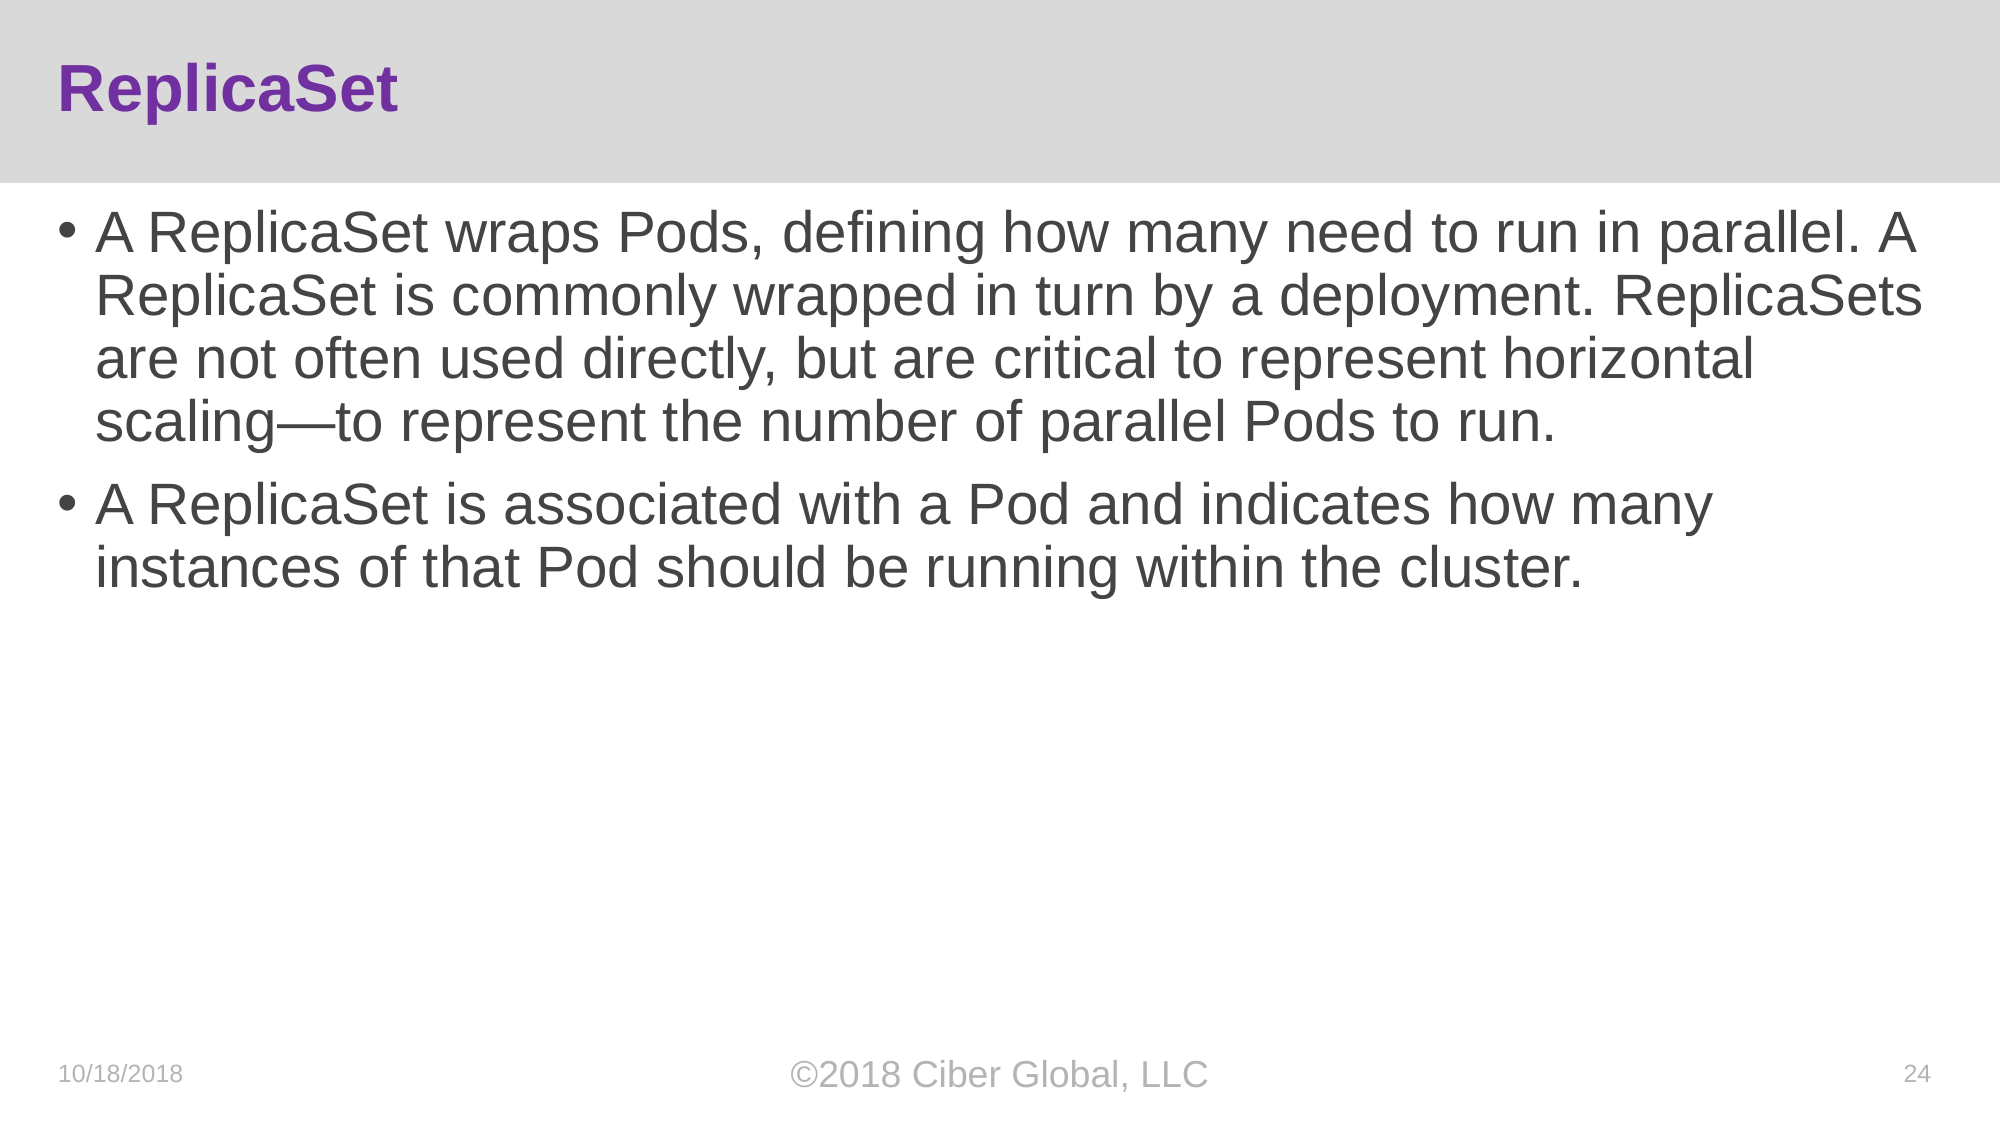

# ReplicaSet
A ReplicaSet wraps Pods, defining how many need to run in parallel. A ReplicaSet is commonly wrapped in turn by a deployment. ReplicaSets are not often used directly, but are critical to represent horizontal scaling—to represent the number of parallel Pods to run.
A ReplicaSet is associated with a Pod and indicates how many instances of that Pod should be running within the cluster.

10/18/2018
©2018 Ciber Global, LLC
24